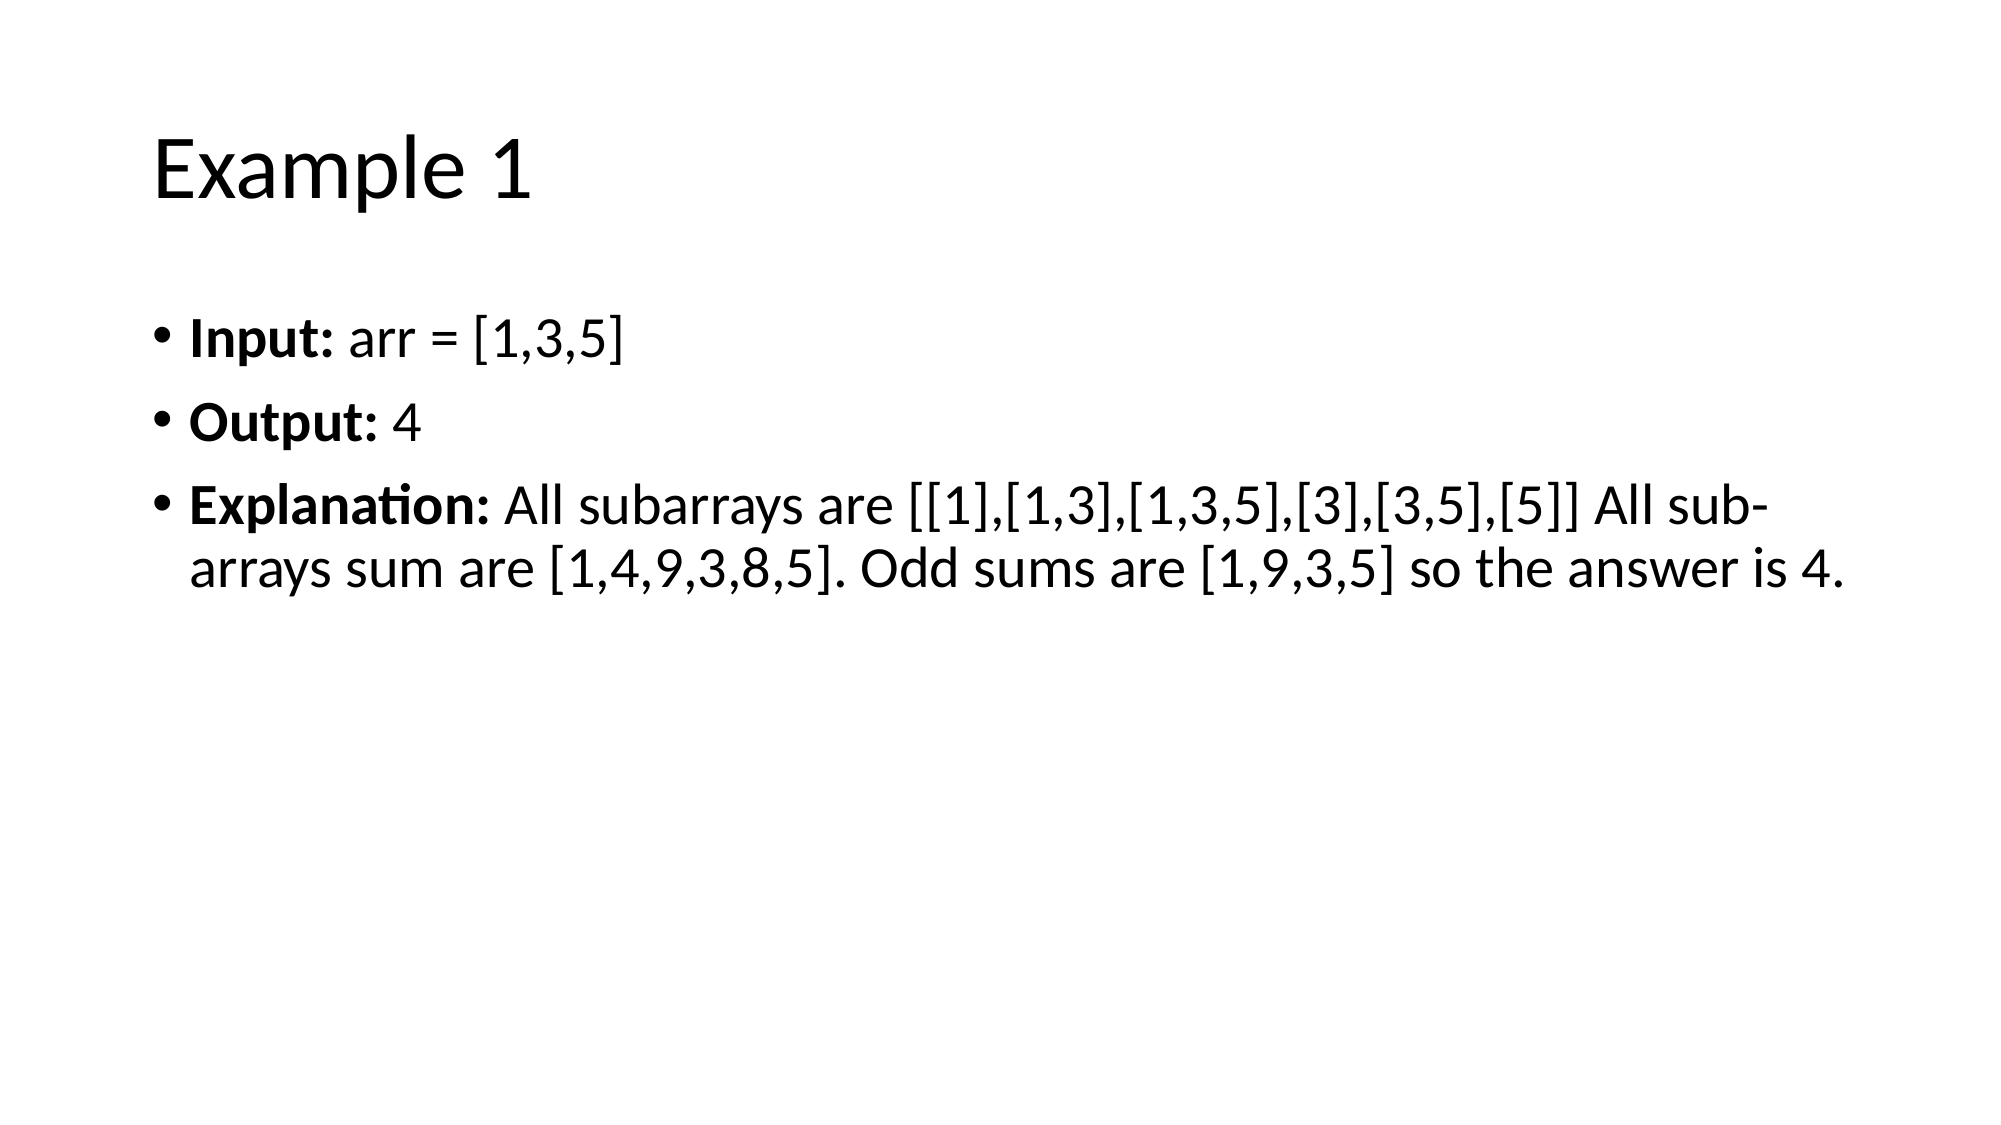

# Example 1
Input: arr = [1,3,5]
Output: 4
Explanation: All subarrays are [[1],[1,3],[1,3,5],[3],[3,5],[5]] All sub-arrays sum are [1,4,9,3,8,5]. Odd sums are [1,9,3,5] so the answer is 4.